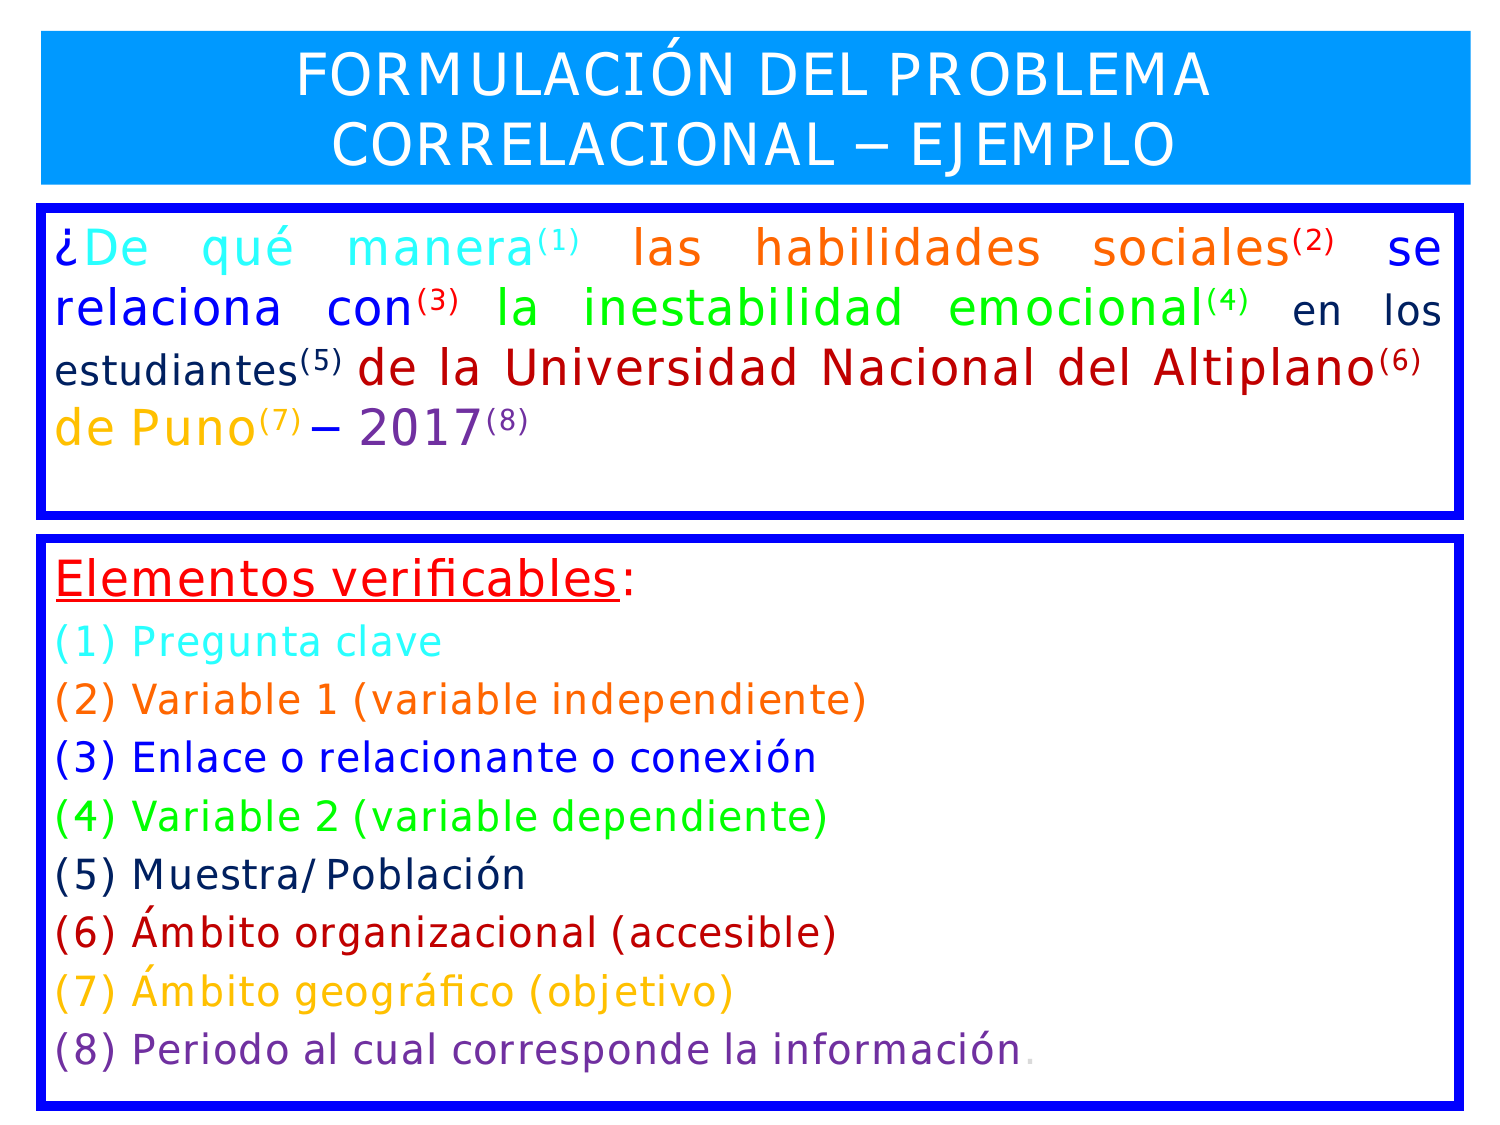

FORMULACIÓN DEL PROBLEMA CORRELACIONAL – EJEMPLO
¿De qué manera(1) las habilidades sociales(2) se relaciona con(3) la inestabilidad emocional(4) en los estudiantes(5) de la Universidad Nacional del Altiplano(6)  de Puno(7) – 2017(8)
Elementos verificables:
(1) Pregunta clave
(2) Variable 1 (variable independiente)
(3) Enlace o relacionante o conexión
(4) Variable 2 (variable dependiente)
(5) Muestra/Población
(6) Ámbito organizacional (accesible)
(7) Ámbito geográfico (objetivo)
(8) Periodo al cual corresponde la información.